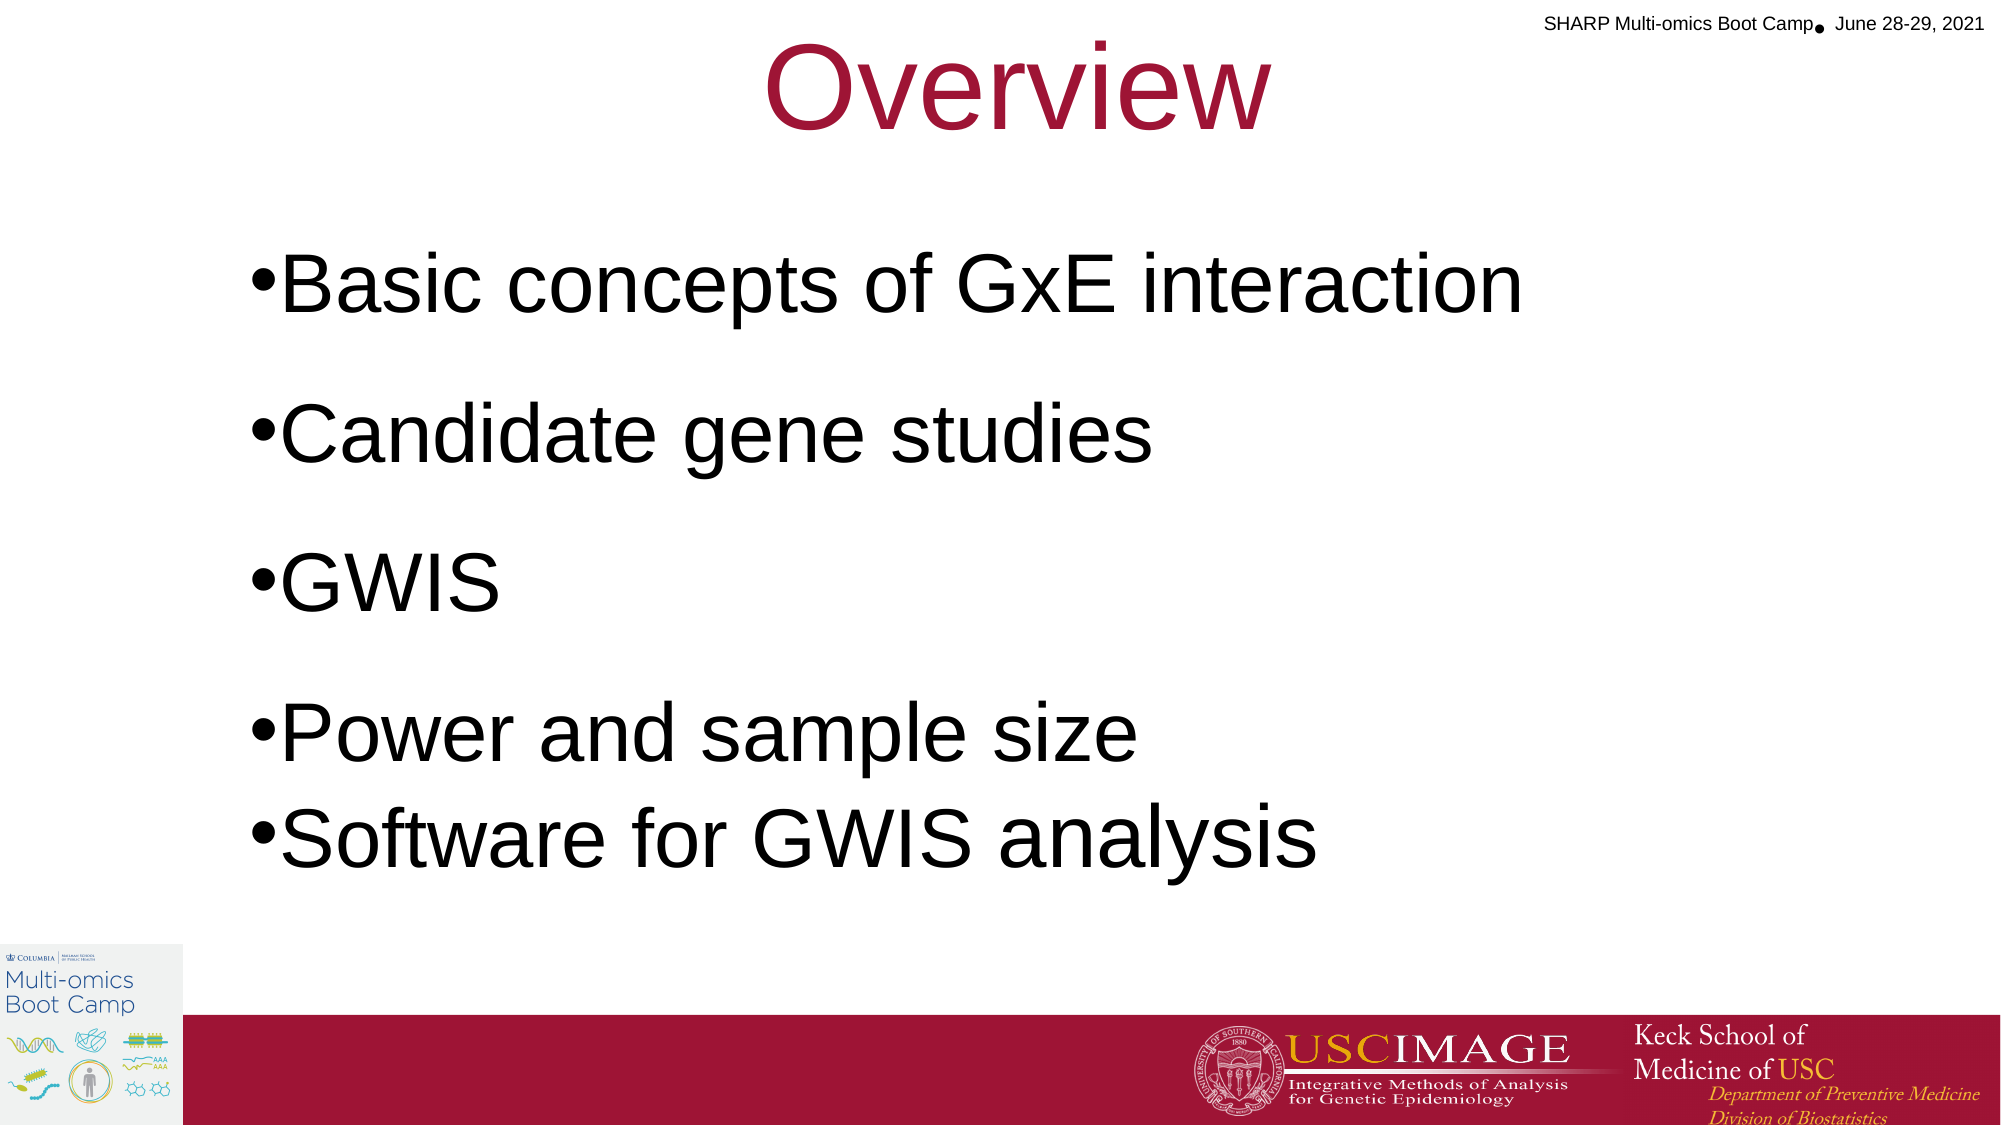

# Overview
Basic concepts of GxE interaction
Candidate gene studies
GWIS
Power and sample size
Software for GWIS analysis